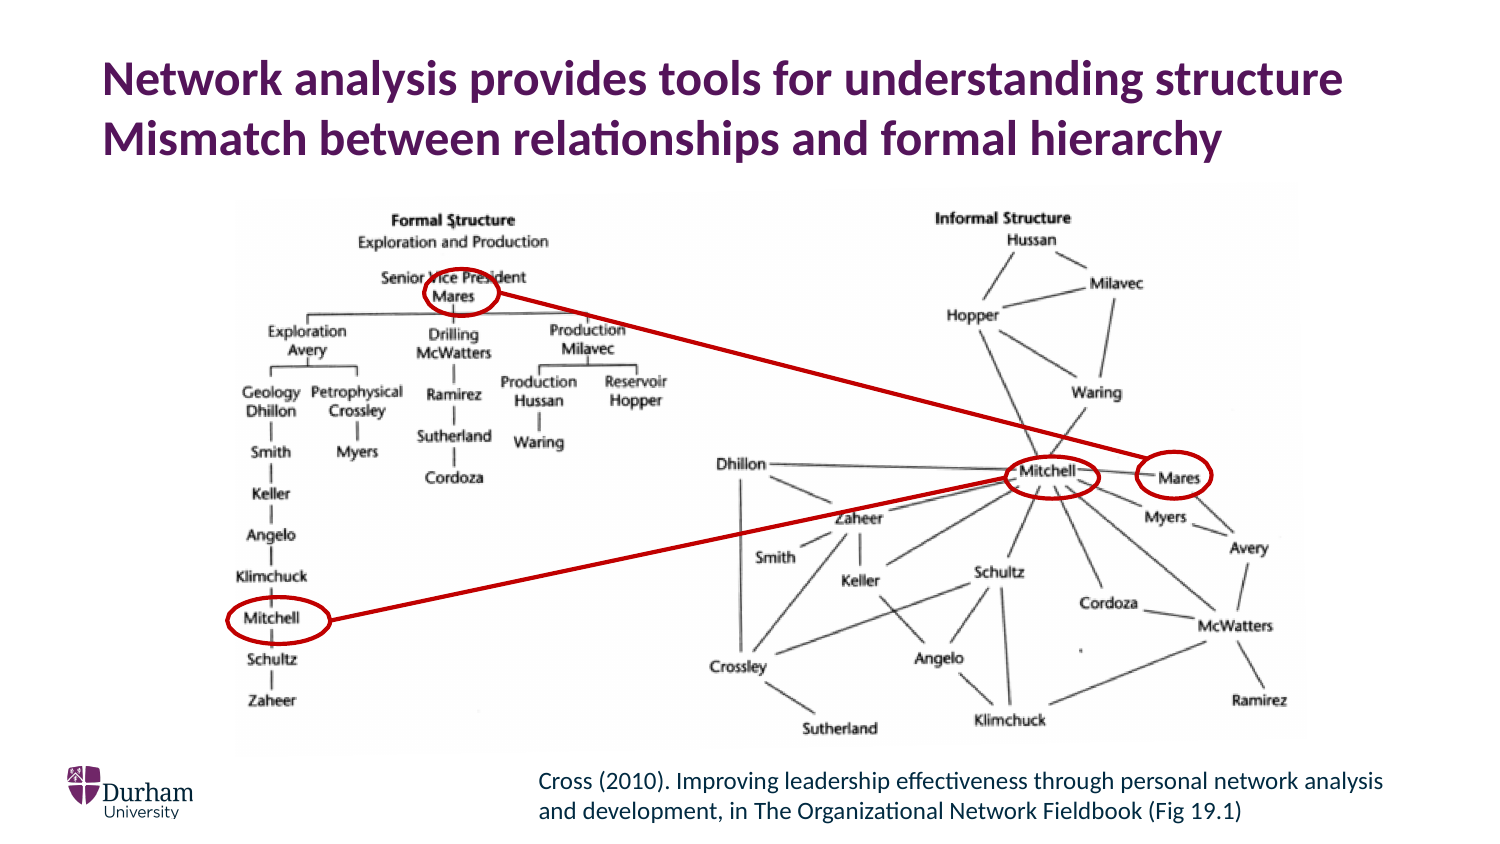

# Network analysis provides tools for understanding structure Mismatch between relationships and formal hierarchy

Cross (2010). Improving leadership effectiveness through personal network analysis and development, in The Organizational Network Fieldbook (Fig 19.1)